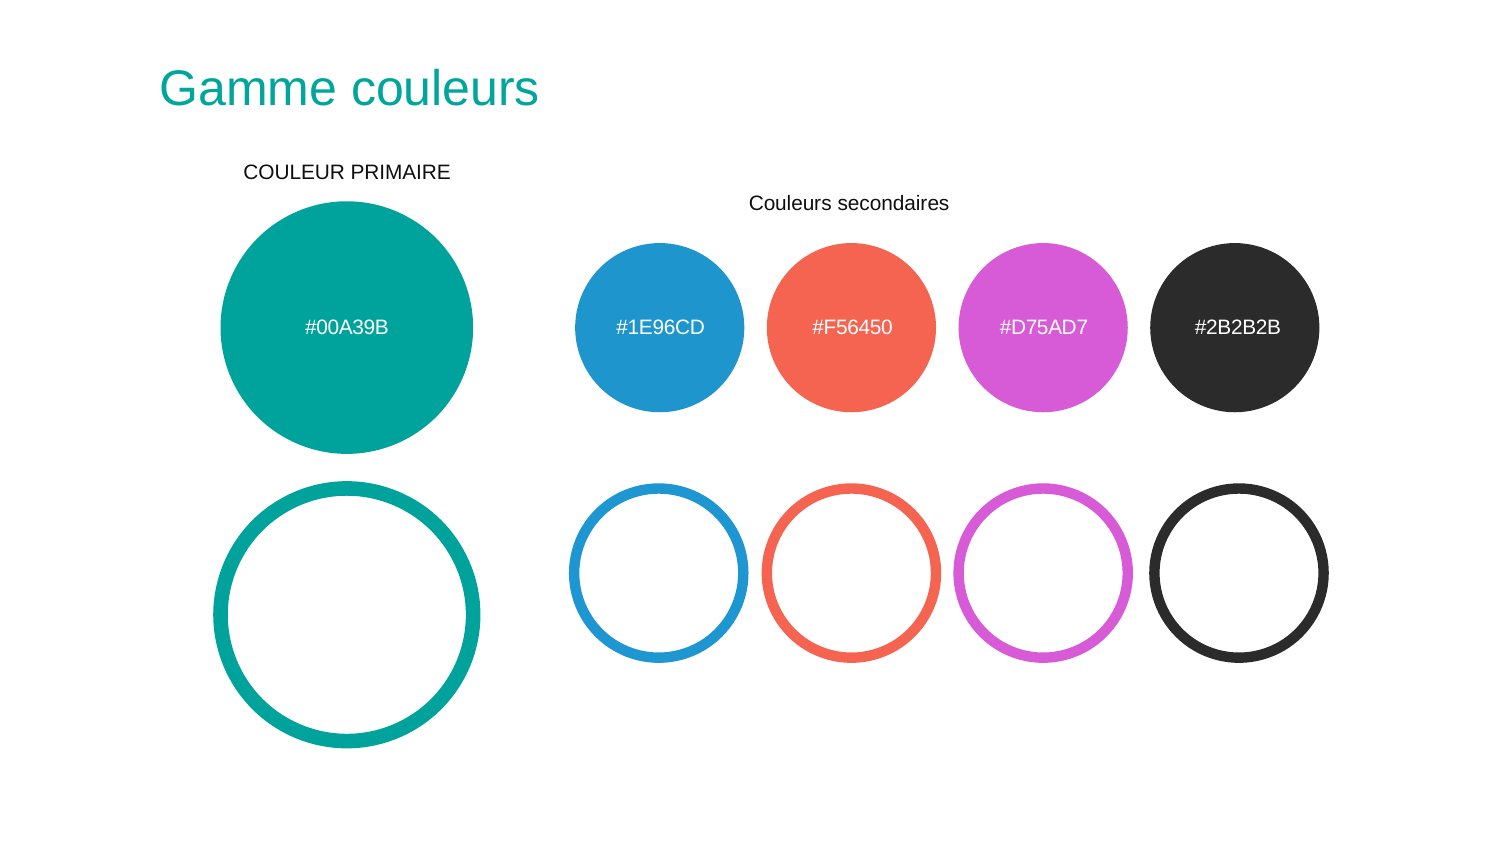

Gamme couleurs
COULEUR PRIMAIRE
Couleurs secondaires

#00A39B
#1E96CD
#F56450
#D75AD7
#2B2B2B